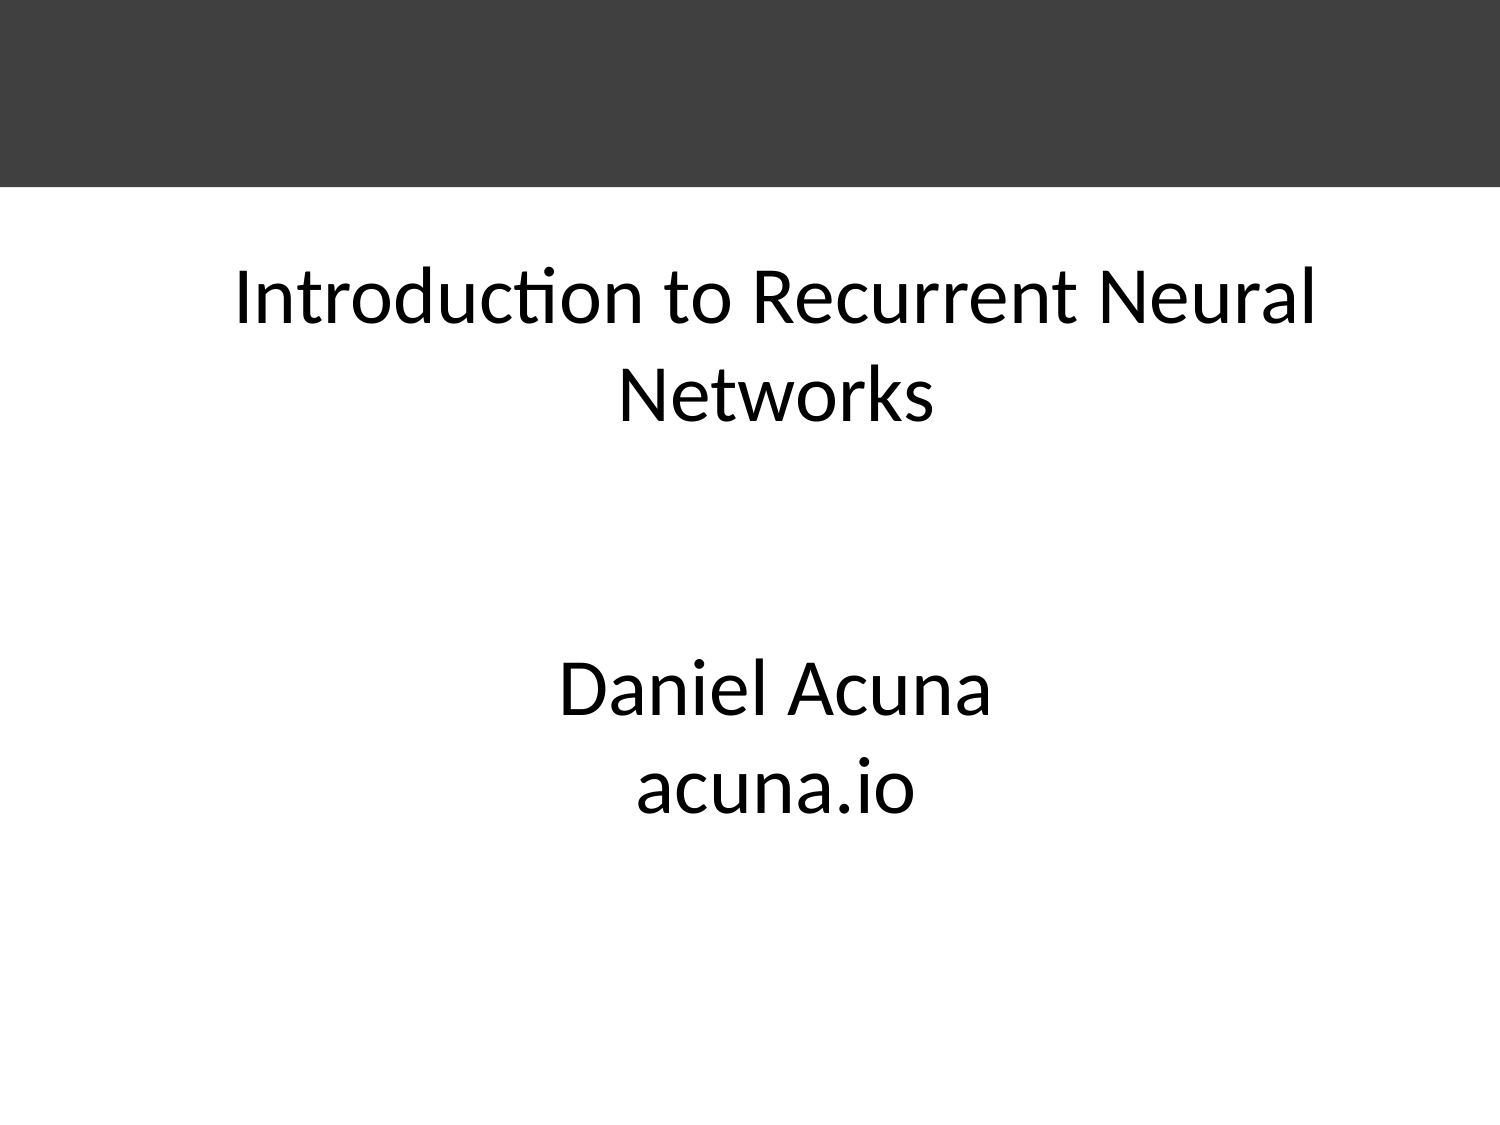

# Introduction to Recurrent Neural Networks Daniel Acuna acuna.io